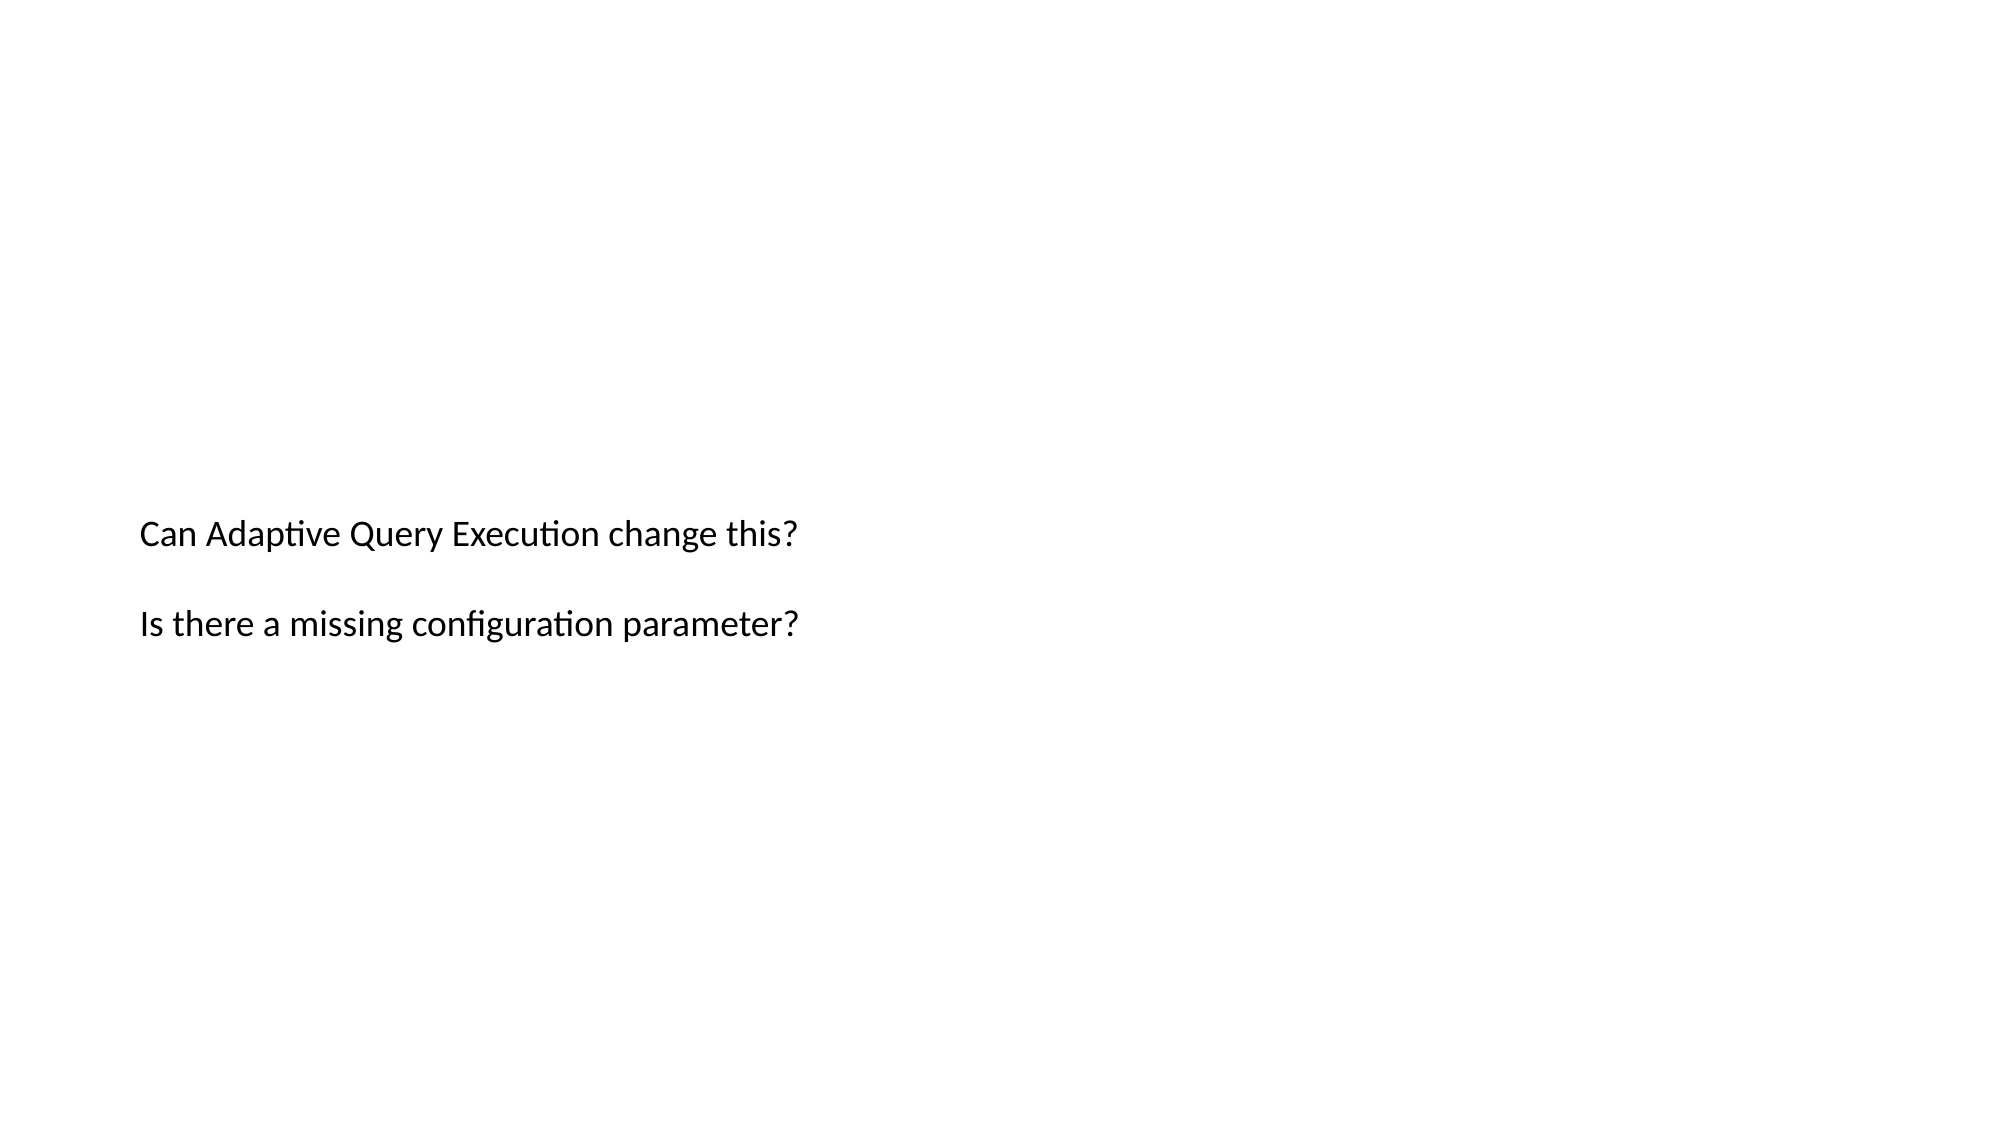

Can Adaptive Query Execution change this?

Is there a missing configuration parameter?